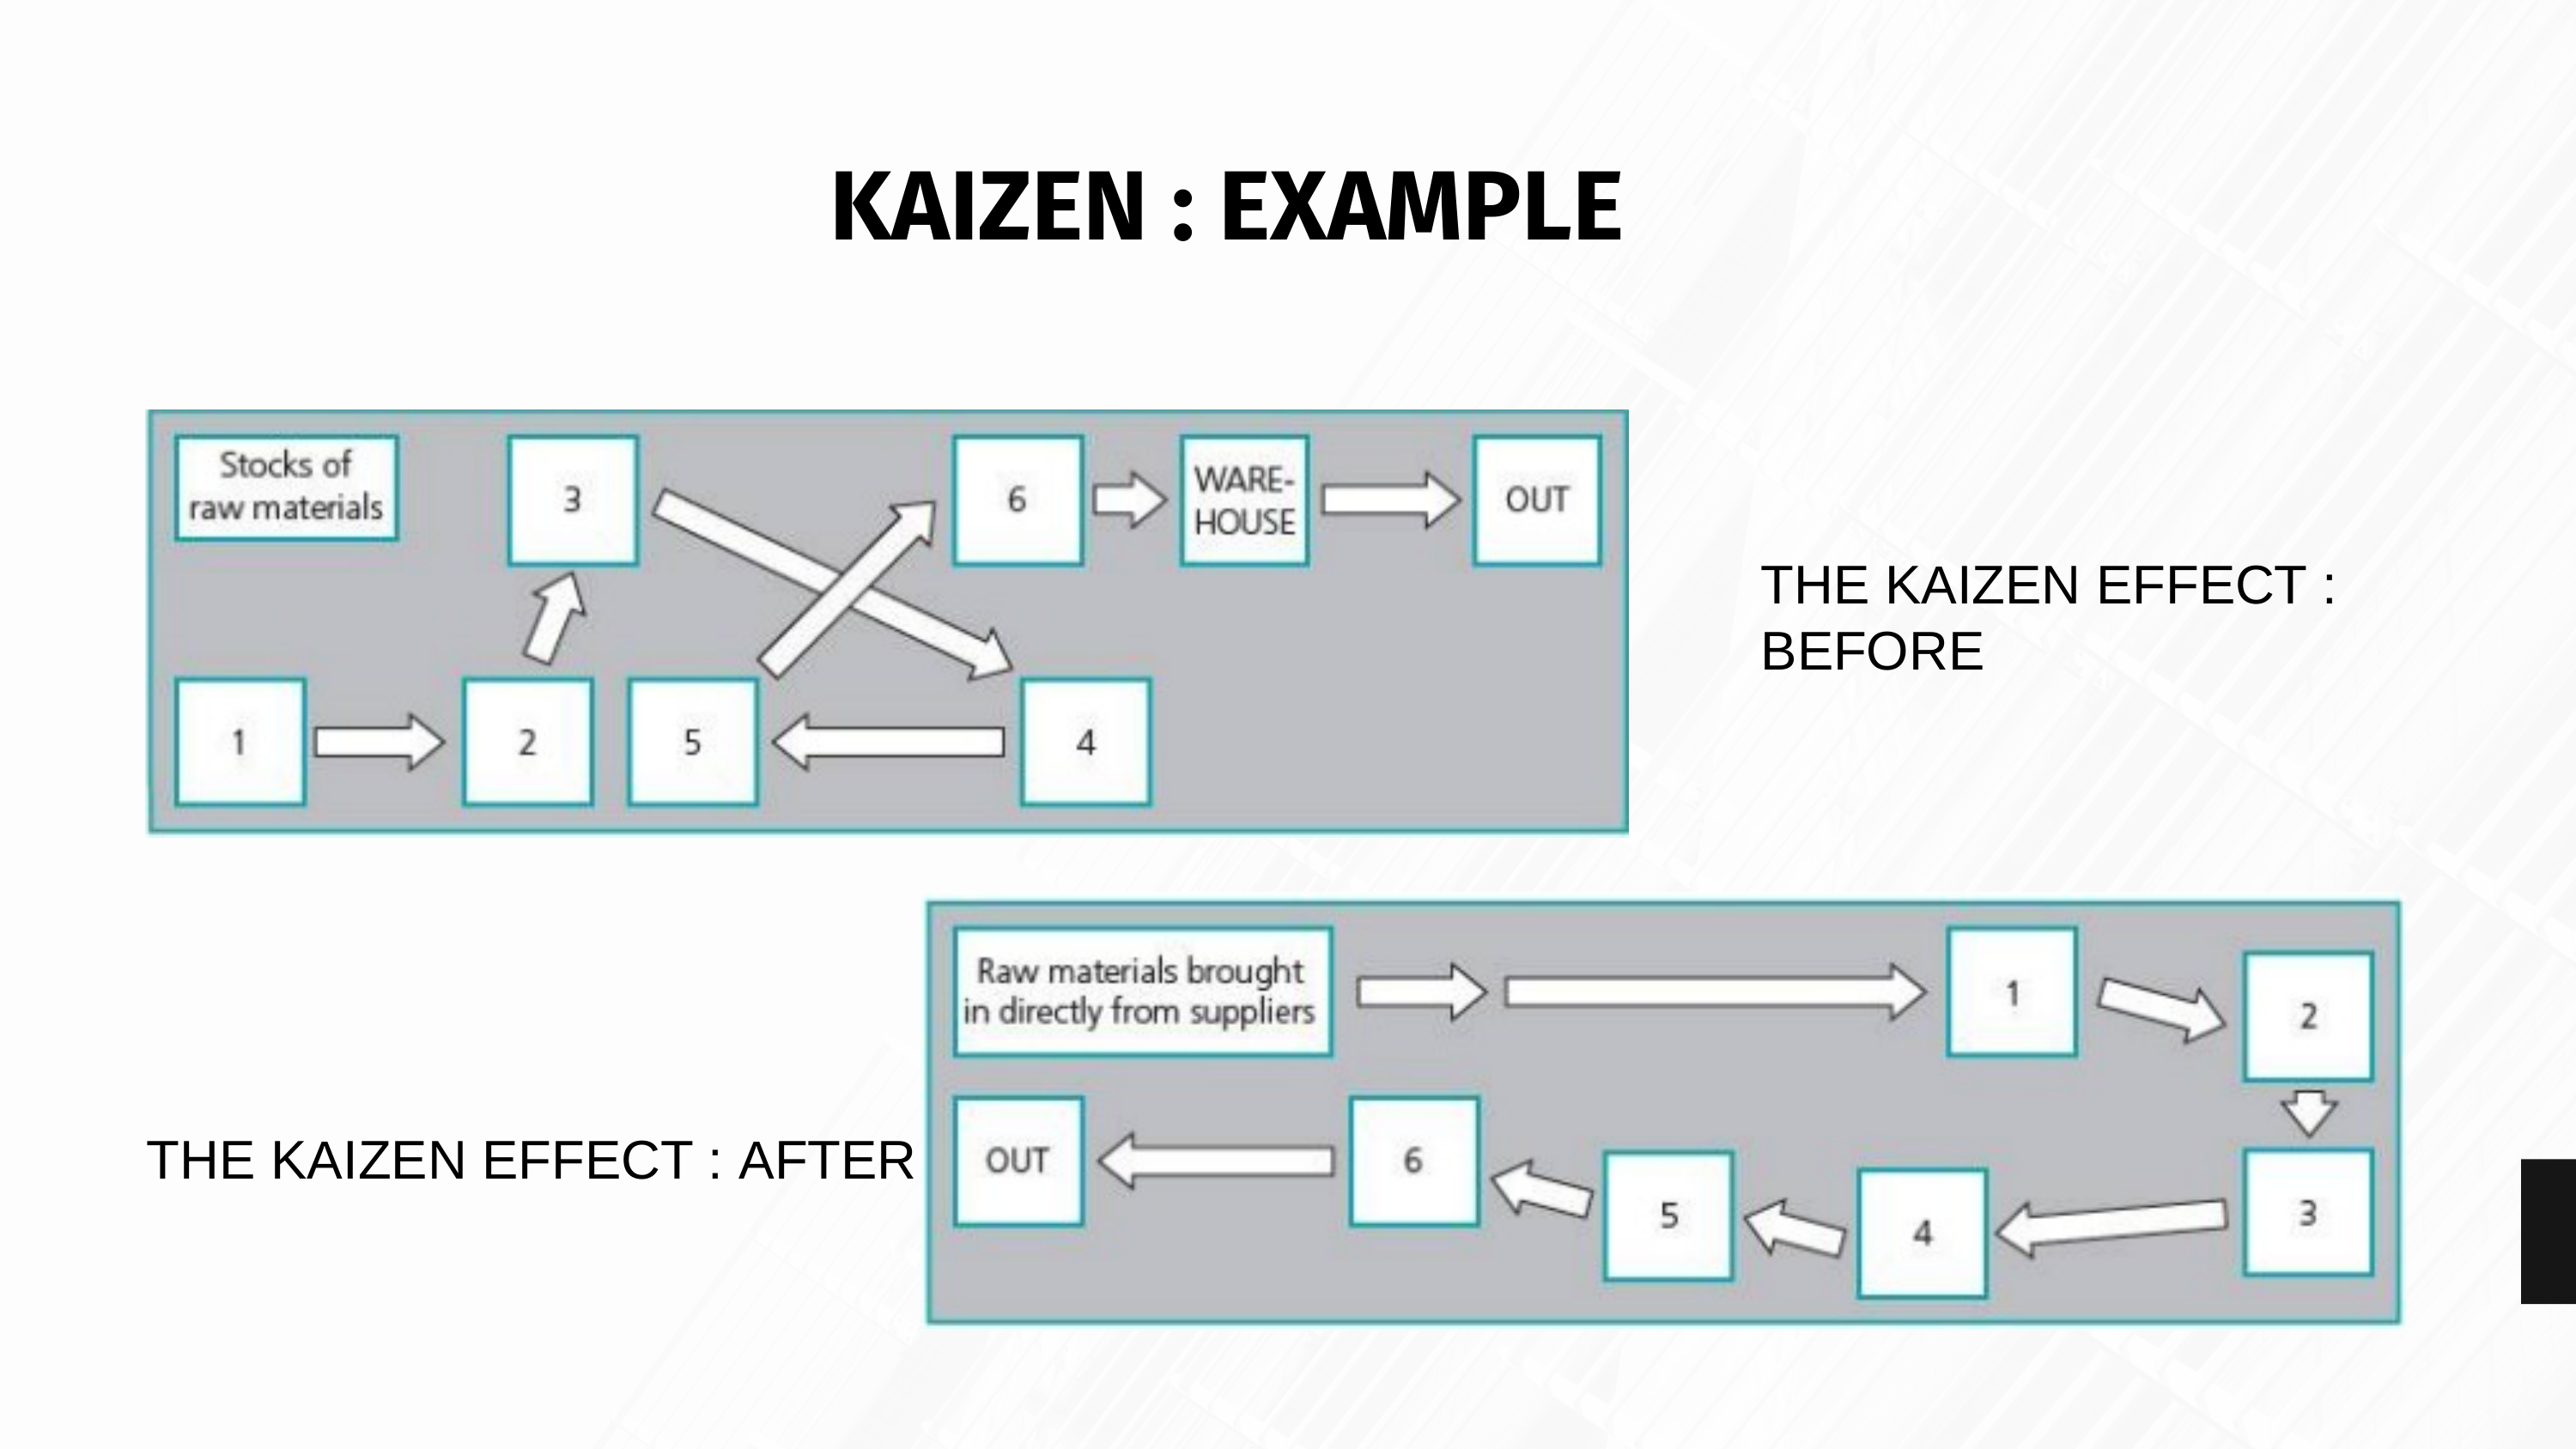

# KAIZEN : EXAMPLE

THE KAIZEN EFFECT : BEFORE

THE KAIZEN EFFECT : AFTER